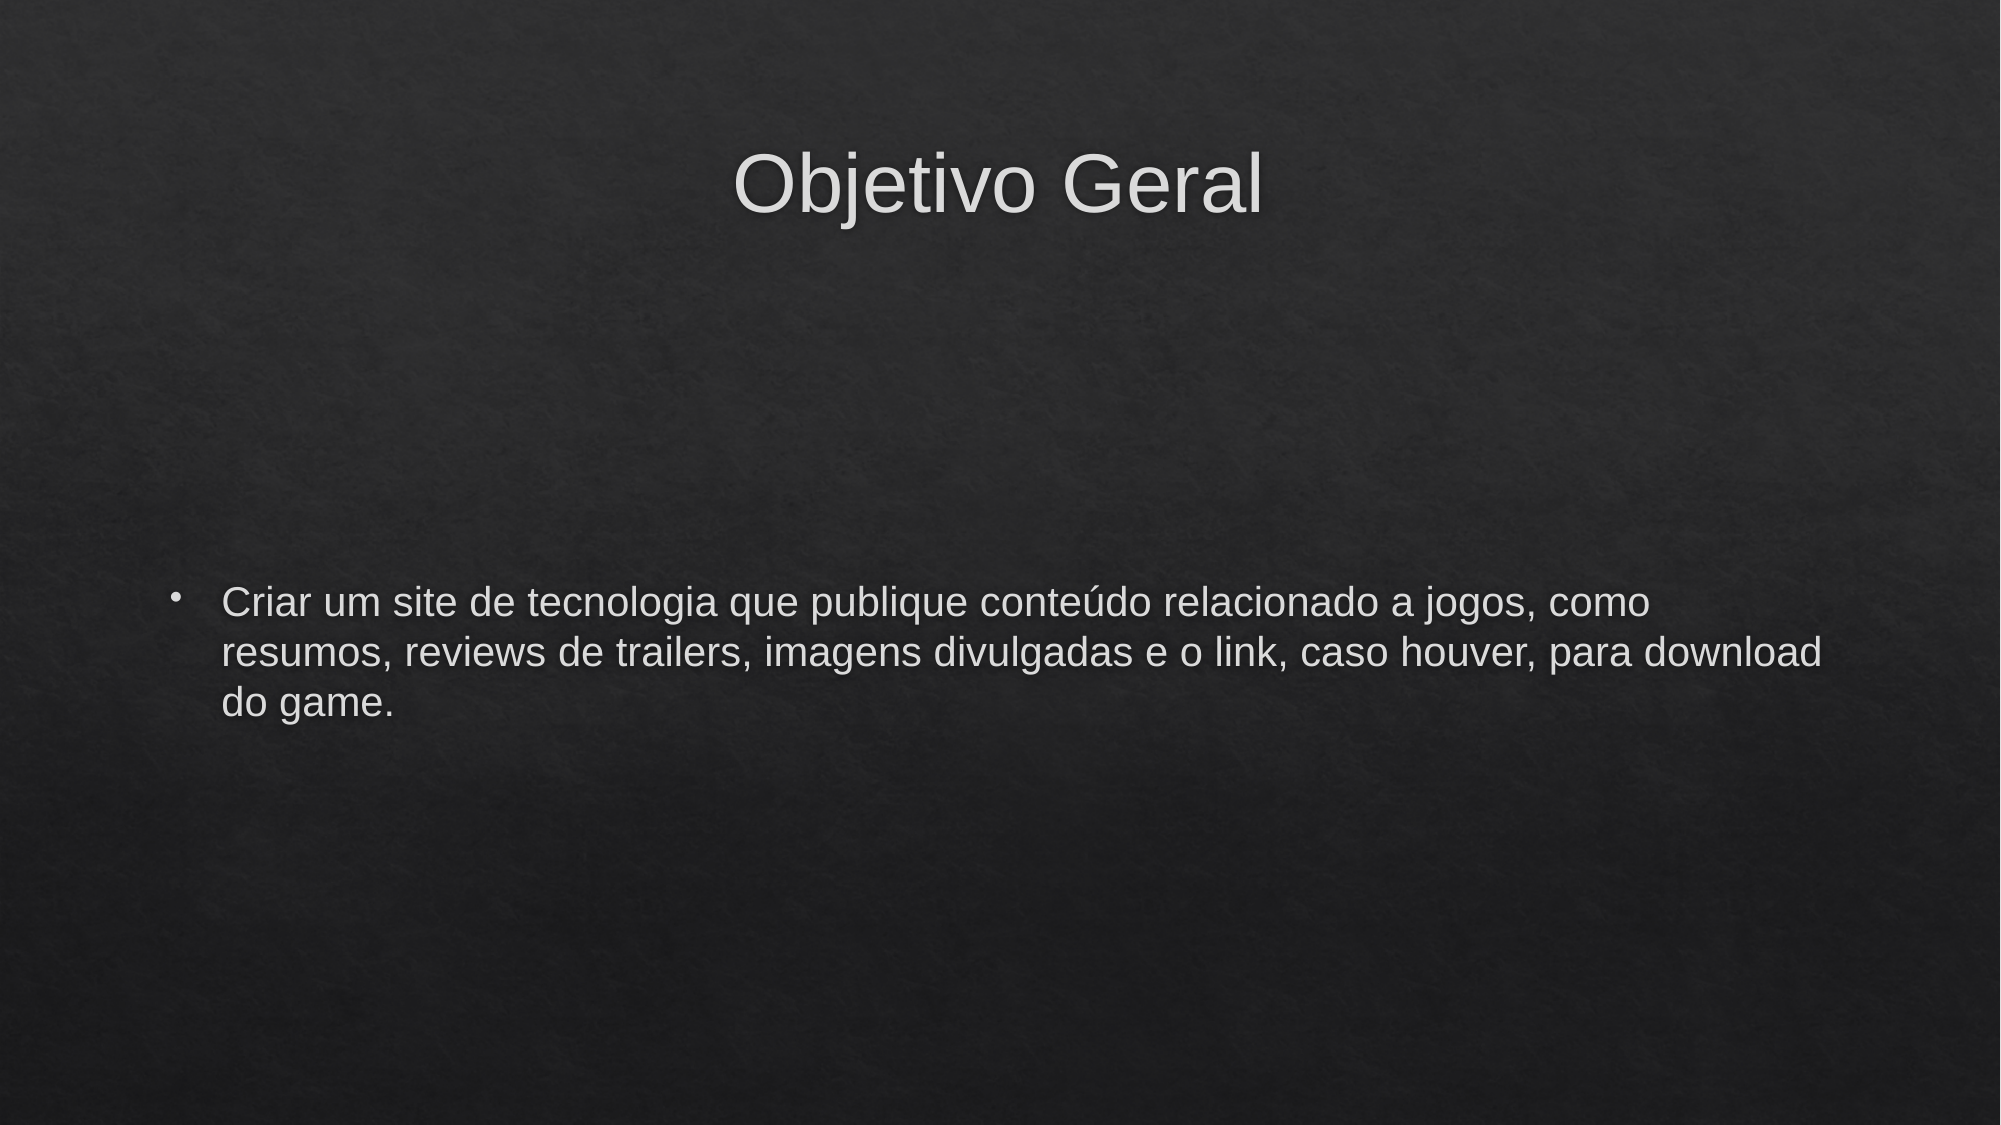

# Objetivo Geral

Criar um site de tecnologia que publique conteúdo relacionado a jogos, como resumos, reviews de trailers, imagens divulgadas e o link, caso houver, para download do game.